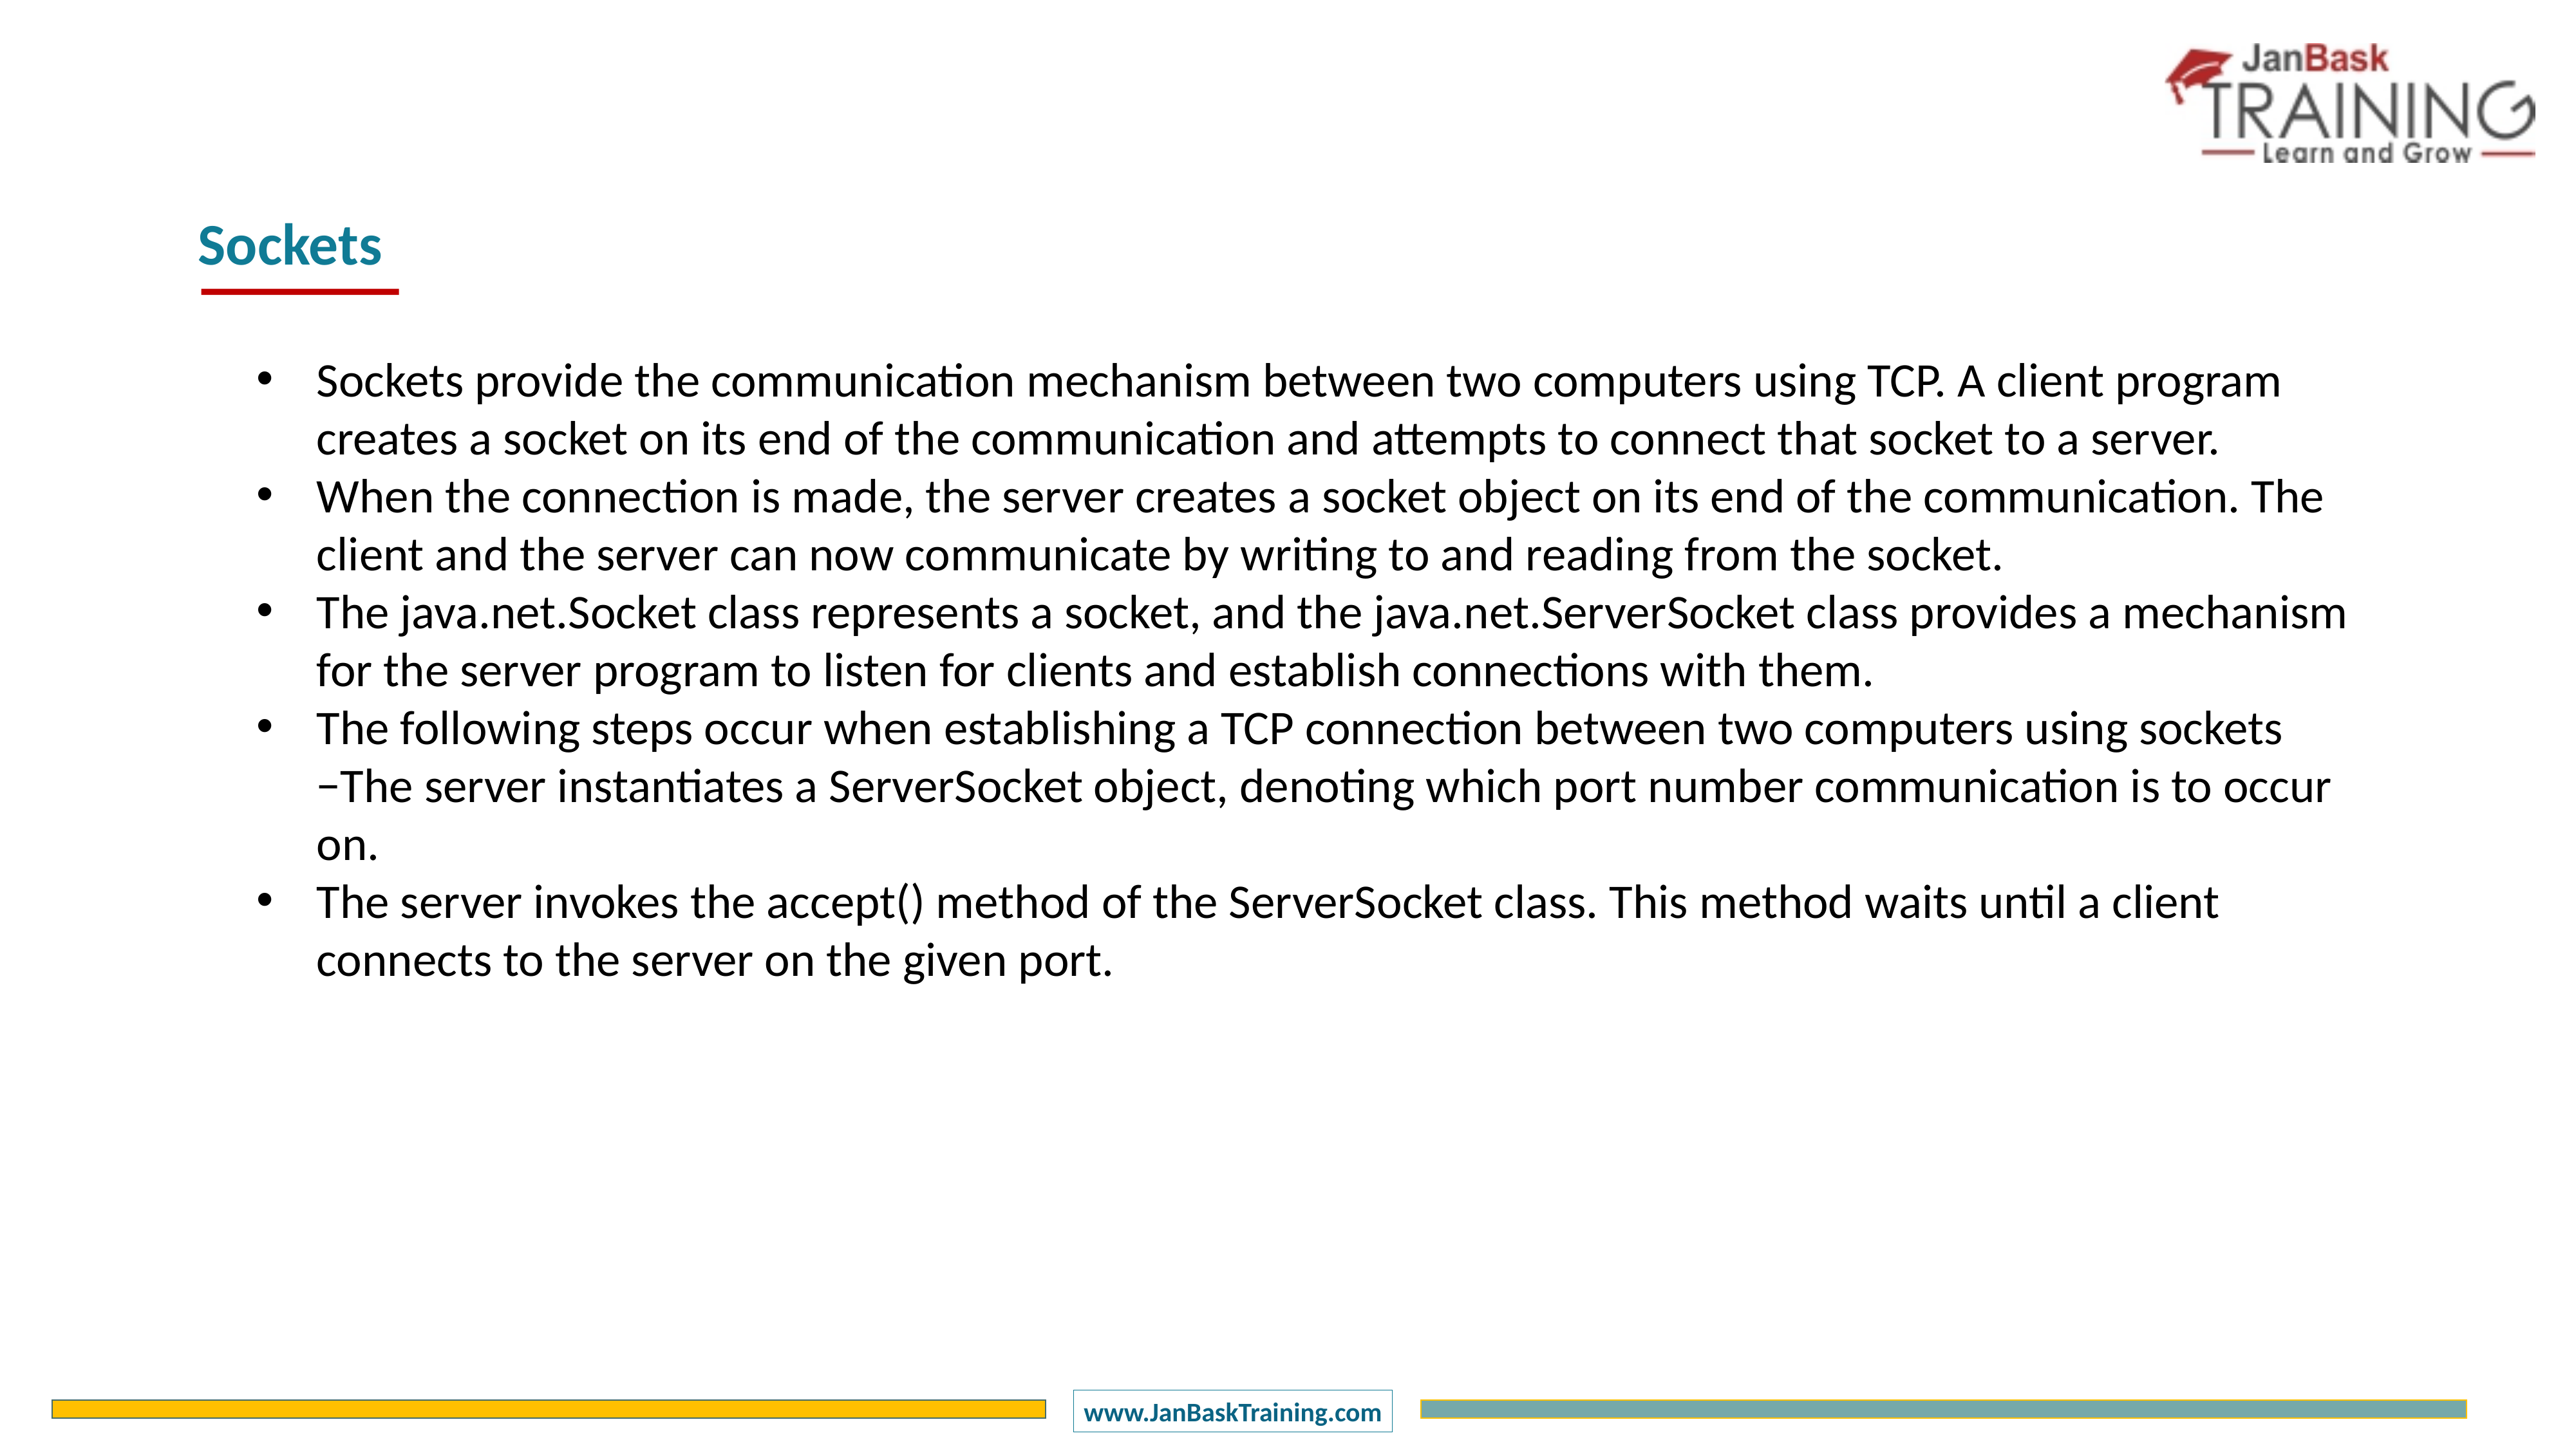

Sockets

Sockets provide the communication mechanism between two computers using TCP. A client program creates a socket on its end of the communication and attempts to connect that socket to a server.
When the connection is made, the server creates a socket object on its end of the communication. The client and the server can now communicate by writing to and reading from the socket.
The java.net.Socket class represents a socket, and the java.net.ServerSocket class provides a mechanism for the server program to listen for clients and establish connections with them.
The following steps occur when establishing a TCP connection between two computers using sockets −The server instantiates a ServerSocket object, denoting which port number communication is to occur on.
The server invokes the accept() method of the ServerSocket class. This method waits until a client connects to the server on the given port.